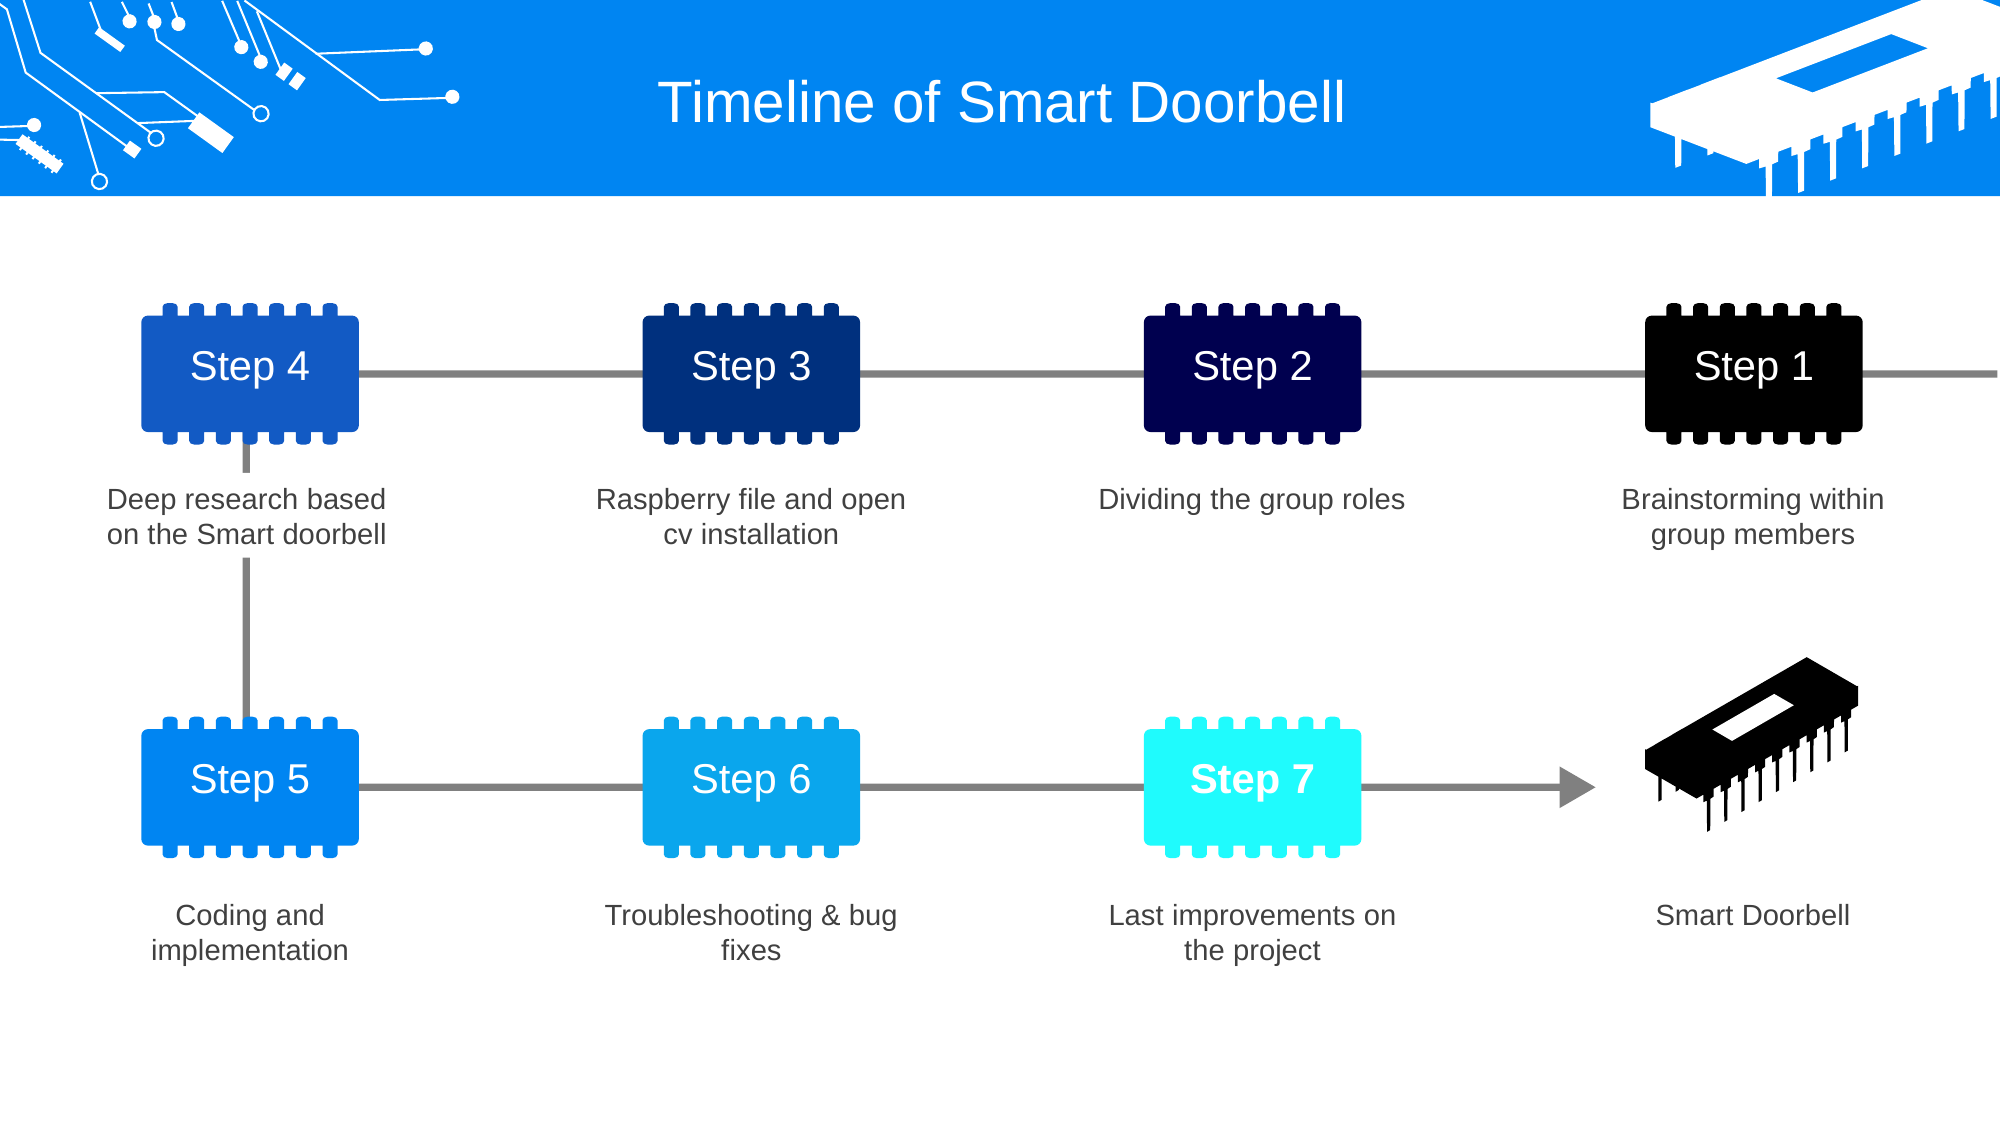

Timeline of Smart Doorbell

Step 4
Step 3
Step 2
Step 1

Deep research based on the Smart doorbell
Raspberry file and open cv installation
Dividing the group roles

Brainstorming within group members

2020

Step 5
Step 6
Step 7
Coding and implementation
Troubleshooting & bug fixes
Last improvements on the project
Smart Doorbell